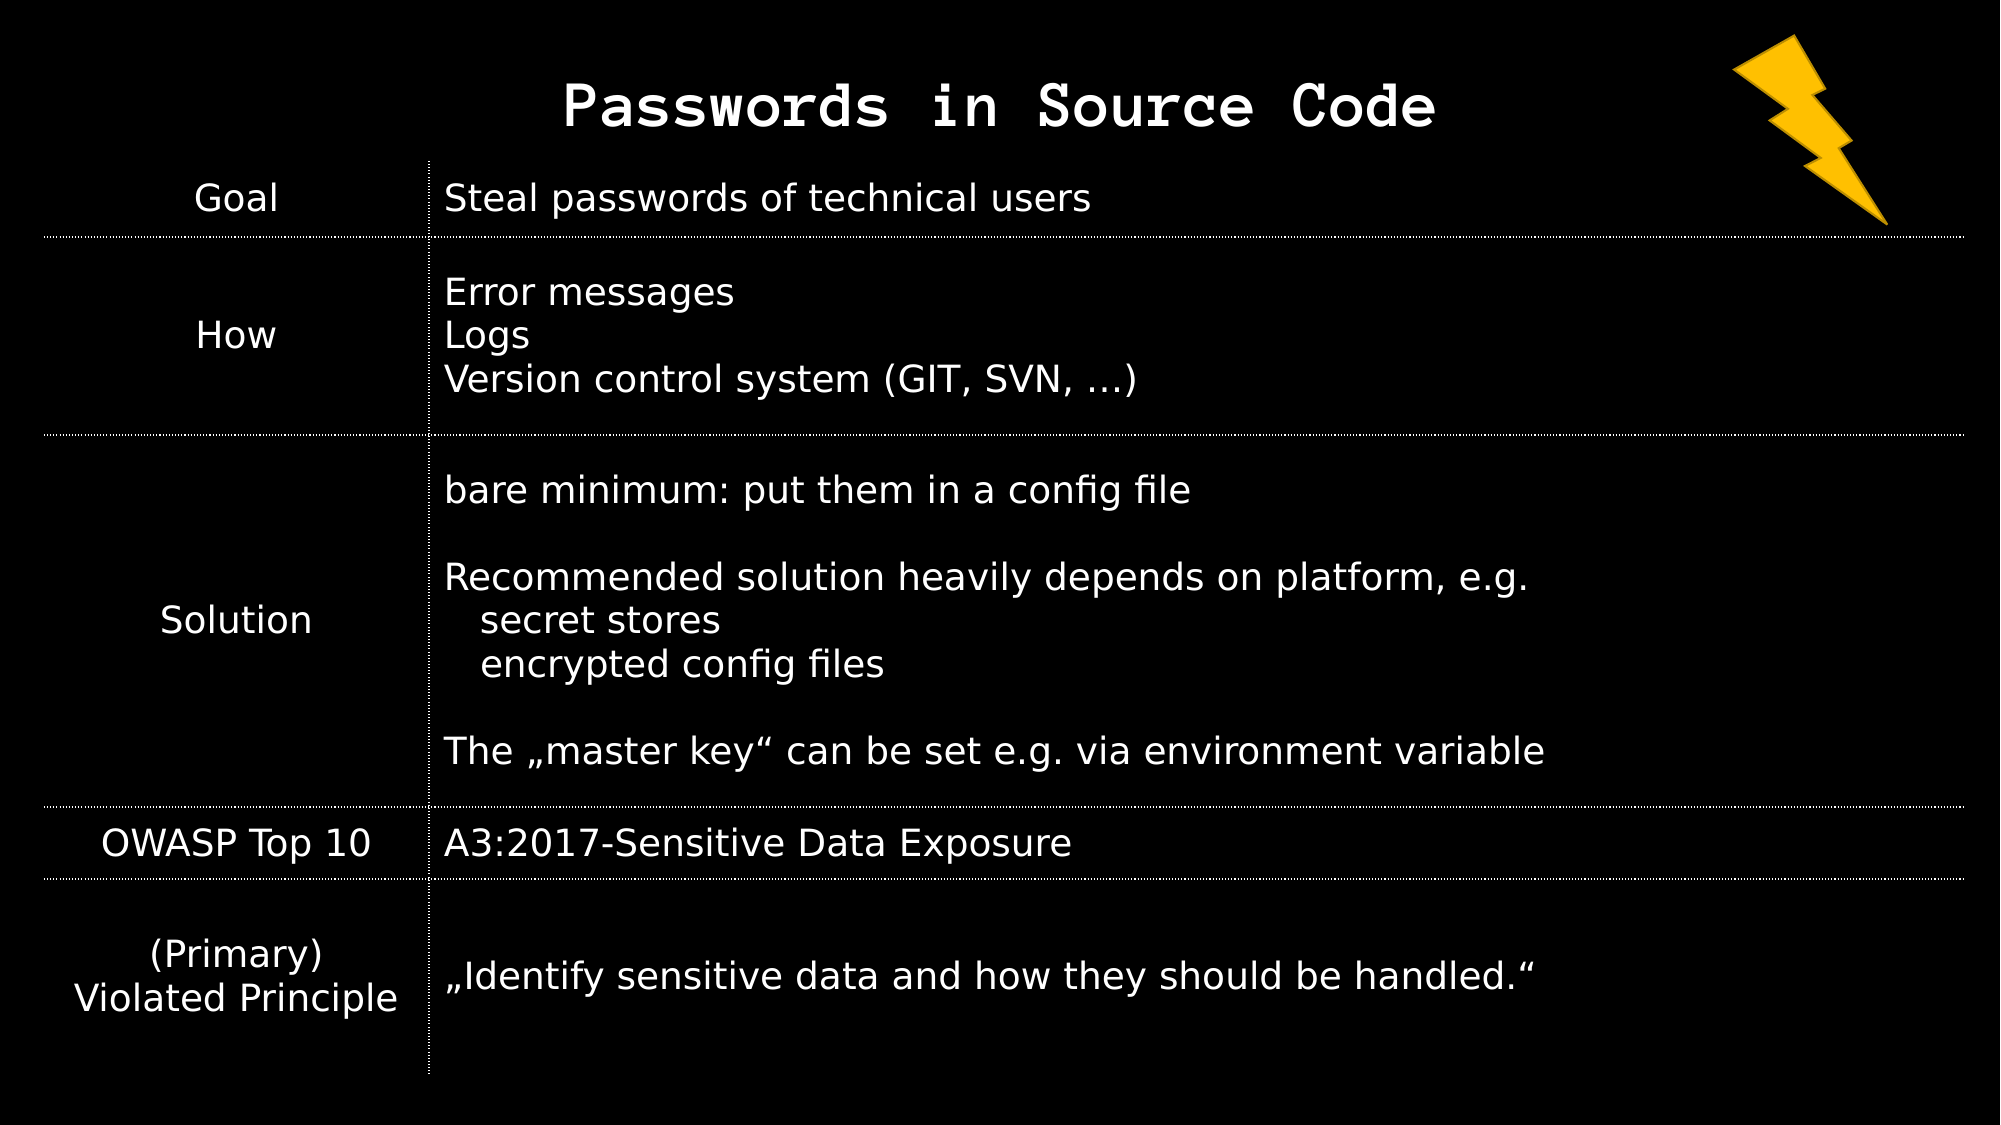

| Passwords in Source Code | SQL Injection |
| --- | --- |
| Goal | Steal passwords of technical users |
| How | Error messages Logs Version control system (GIT, SVN, …) |
| Solution | bare minimum: put them in a config file Recommended solution heavily depends on platform, e.g. secret stores encrypted config files The „master key“ can be set e.g. via environment variable |
| OWASP Top 10 | A3:2017-Sensitive Data Exposure |
| (Primary) Violated Principle | „Identify sensitive data and how they should be handled.“ |
|  |
| --- |